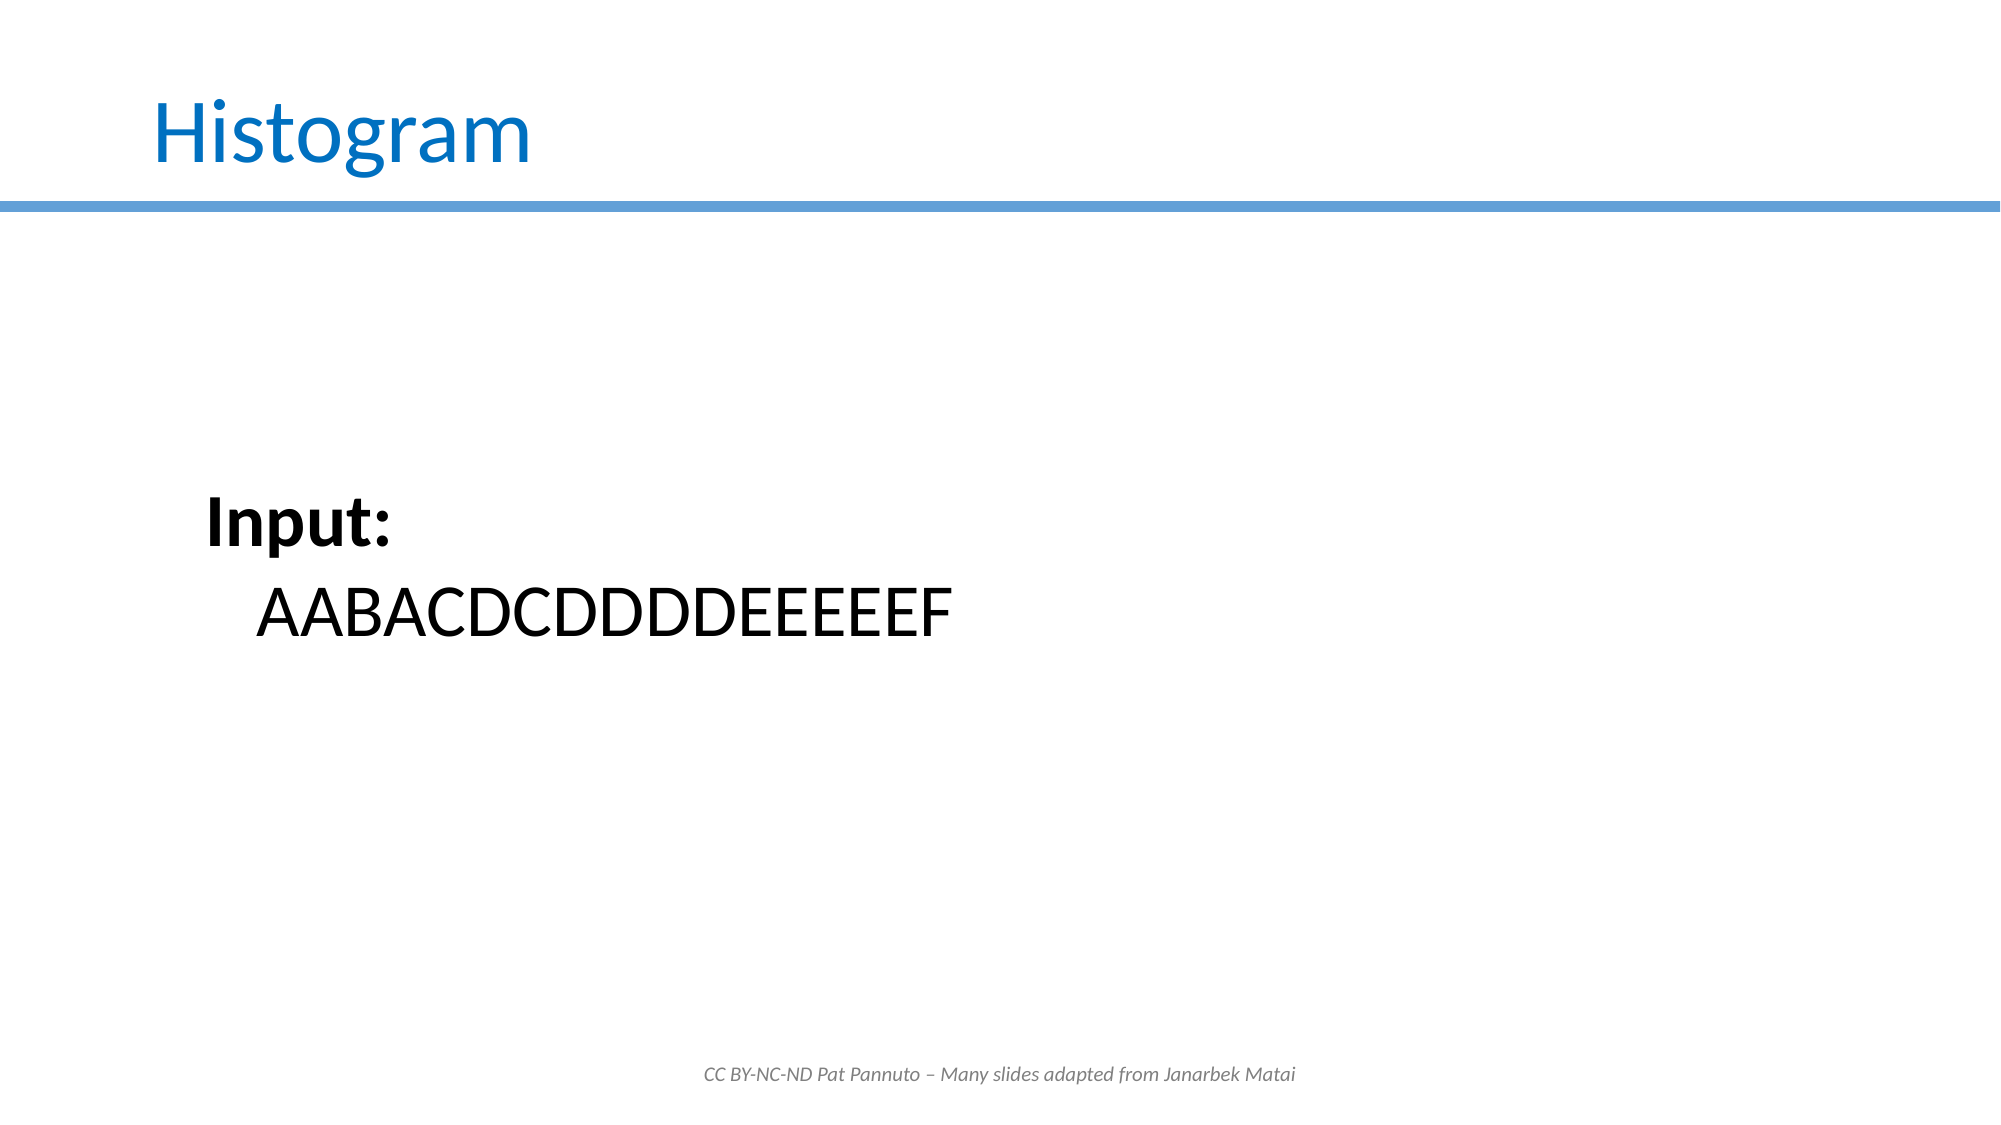

# Histogram
Input:
   AABACDCDDDDEEEEEF
CC BY-NC-ND Pat Pannuto – Many slides adapted from Janarbek Matai